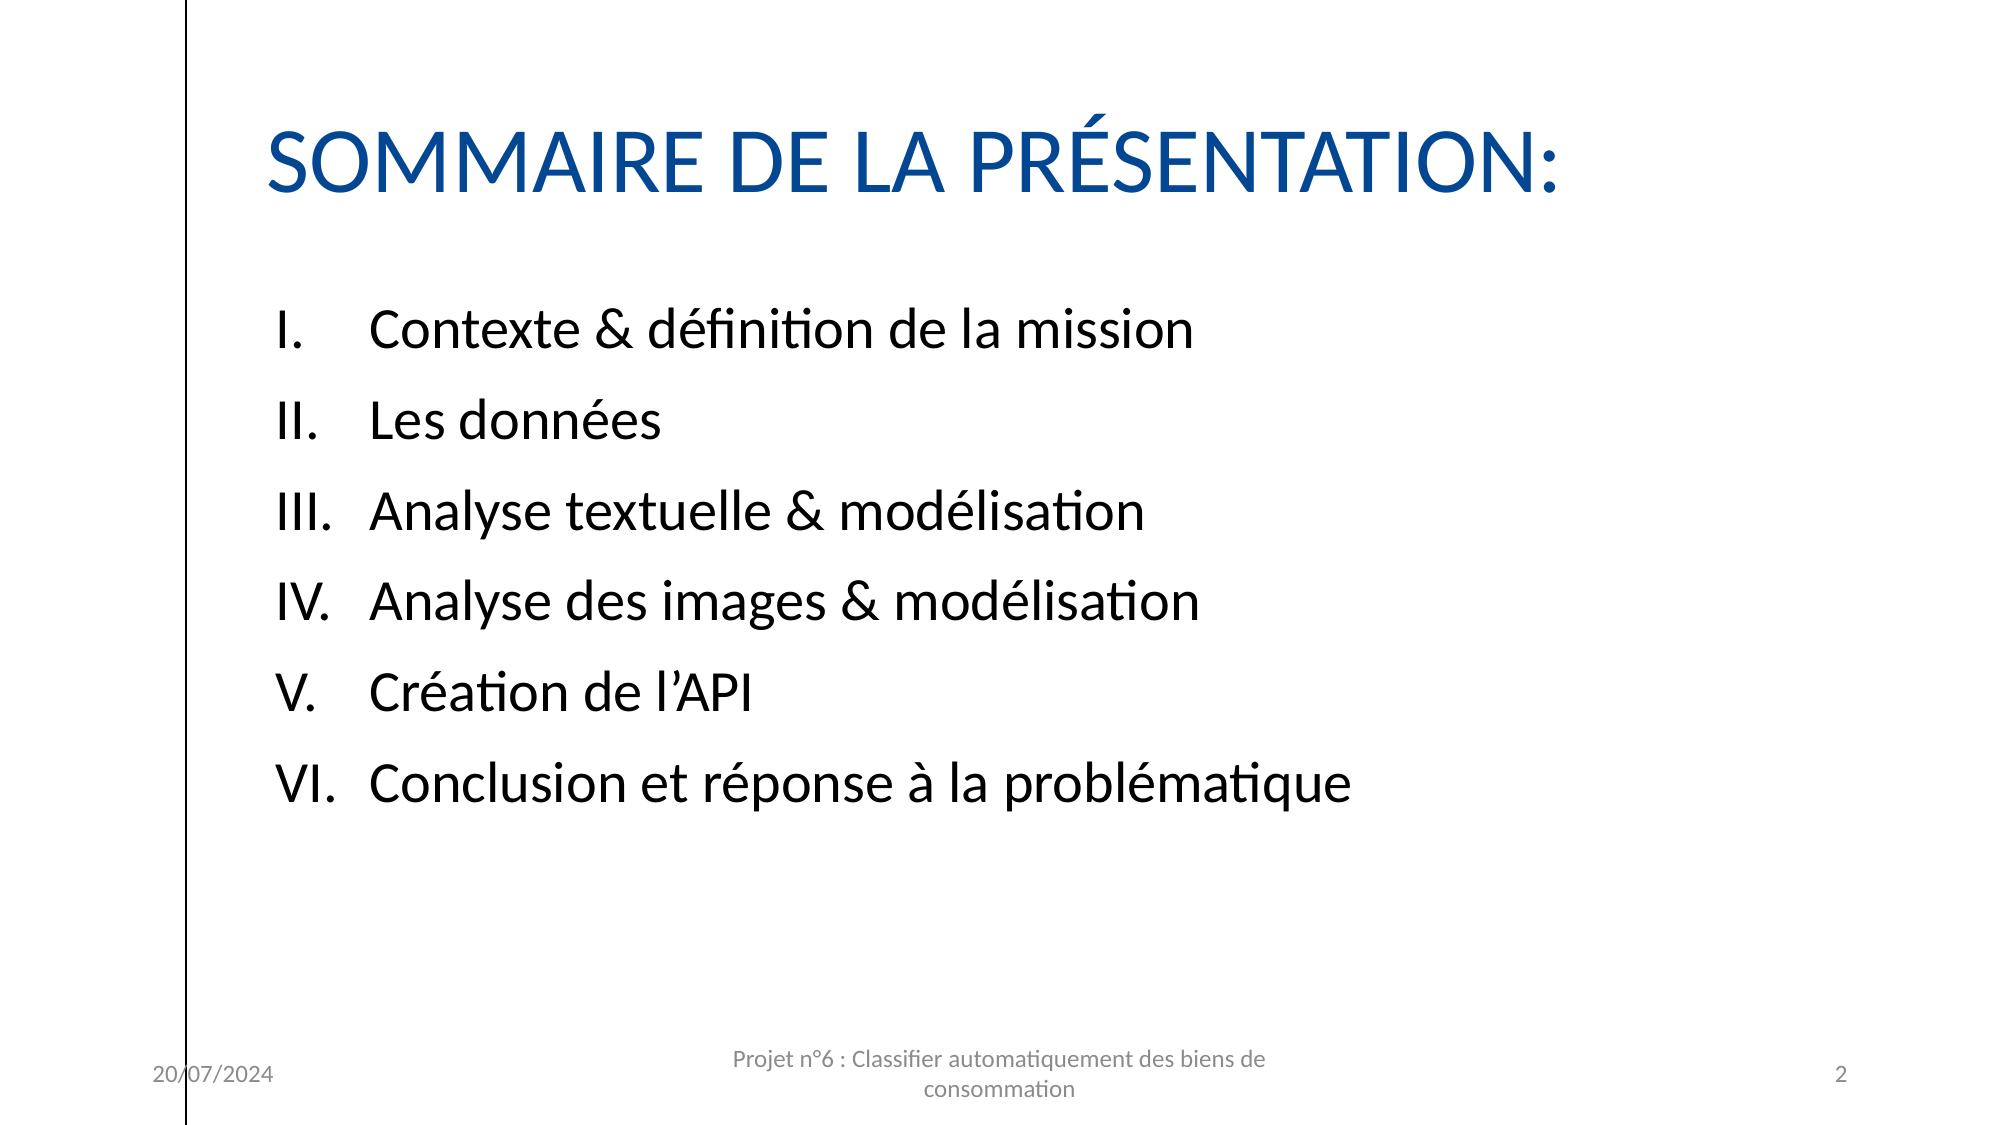

# Sommaire de la présentation:
Contexte & définition de la mission
Les données
Analyse textuelle & modélisation
Analyse des images & modélisation
Création de l’API
Conclusion et réponse à la problématique
20/07/2024
Projet n°6 : Classifier automatiquement des biens de consommation
2